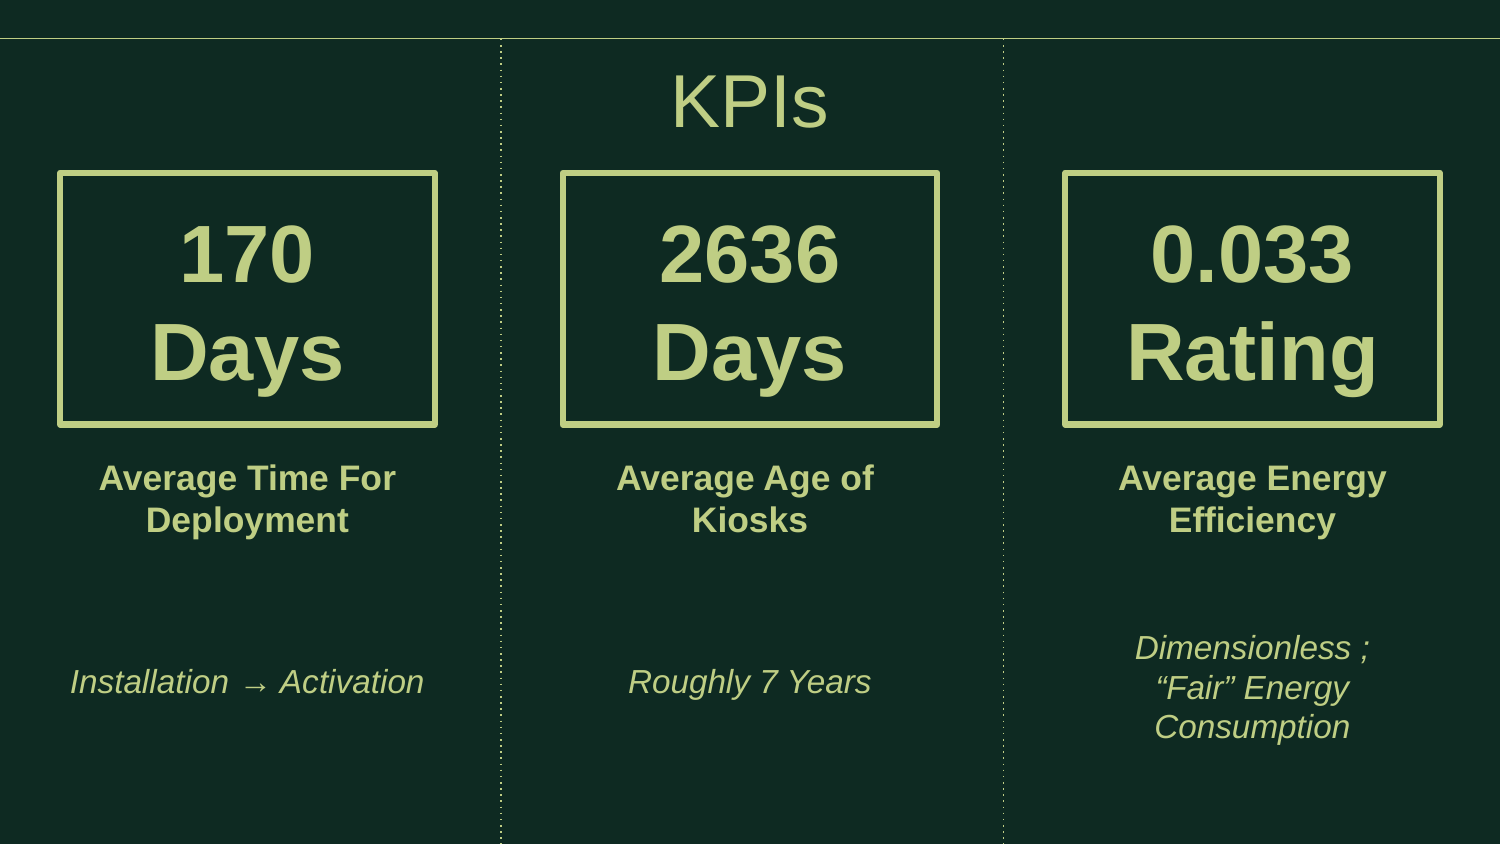

# KPIs
170
Days
2636 Days
0.033
Rating
Average Age of
Kiosks

Roughly 7 Years
Average Energy Efficiency

Dimensionless ;
“Fair” Energy Consumption
Average Time For Deployment

Installation → Activation